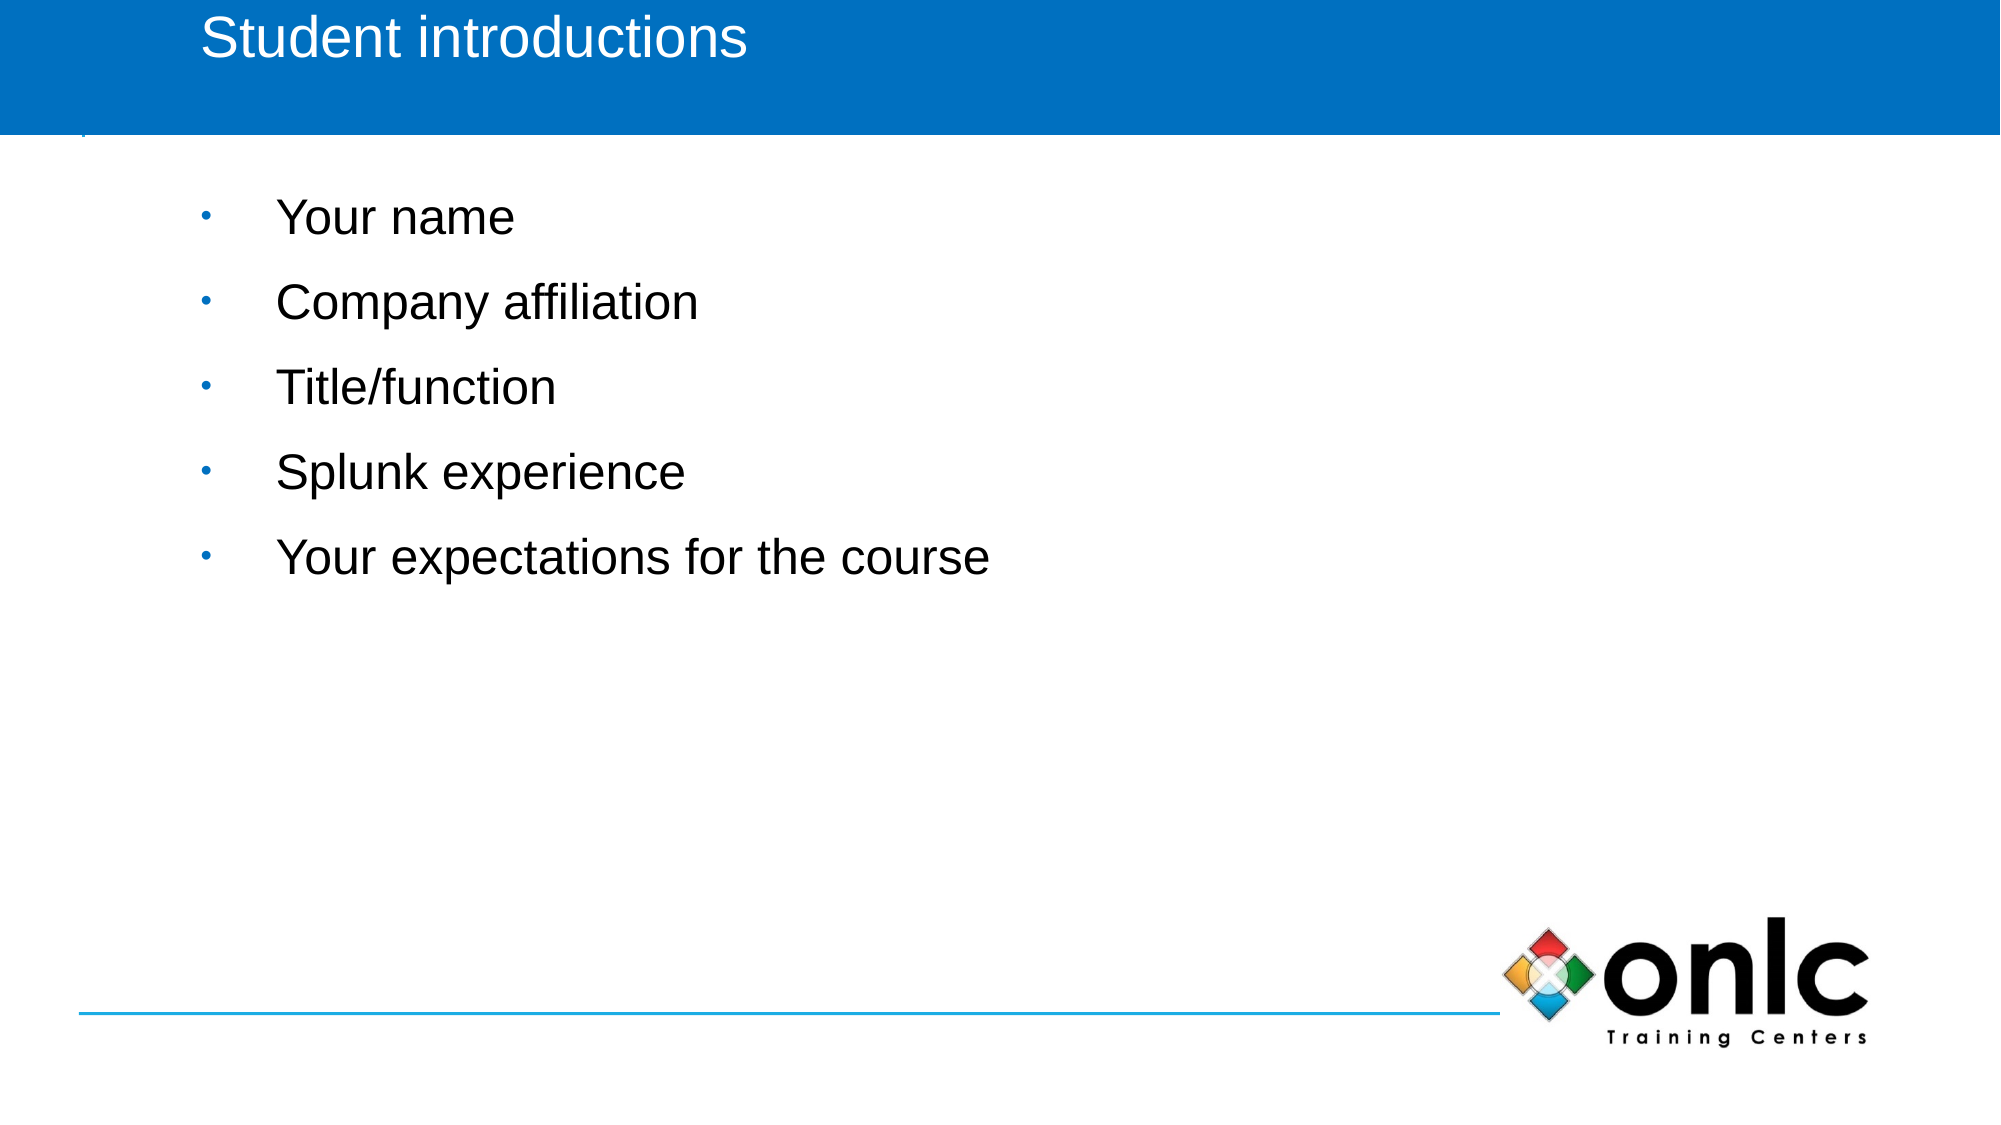

# Student introductions
Your name
Company affiliation
Title/function
Splunk experience
Your expectations for the course